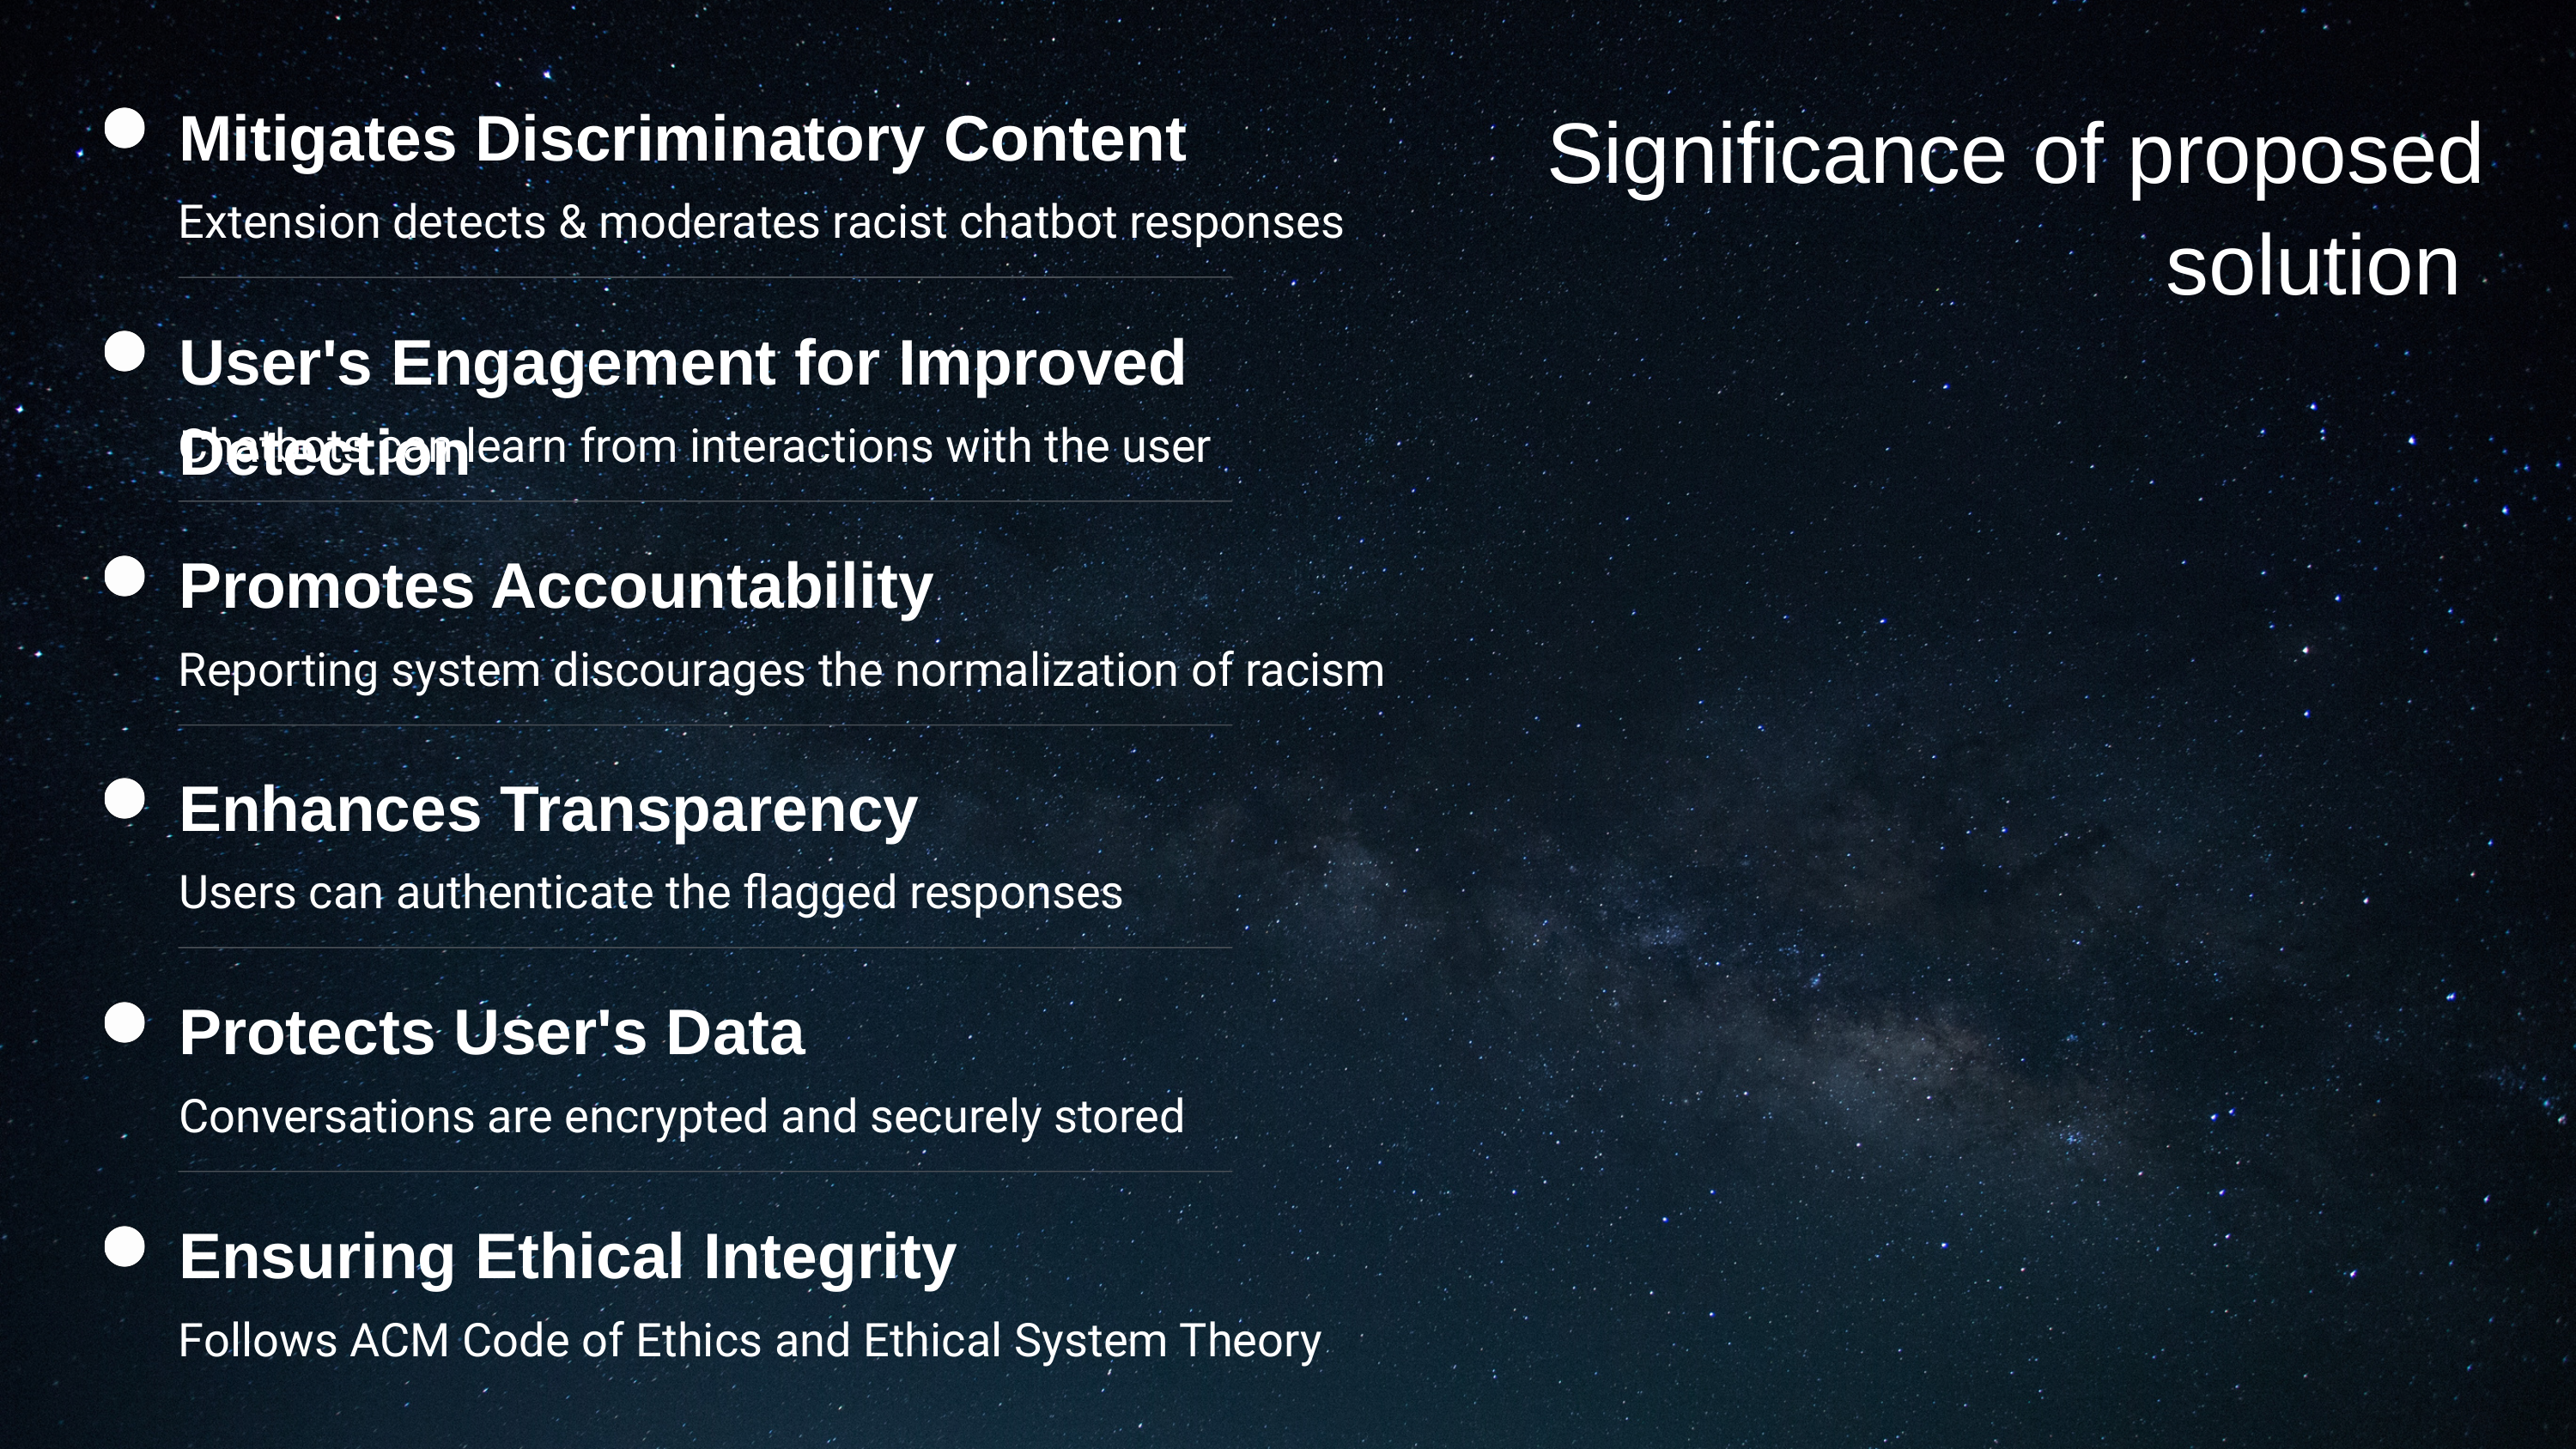

Mitigates Discriminatory Content
Significance of proposed solution

Extension detects & moderates racist chatbot responses

User's Engagement for Improved Detection

Chatbots can learn from interactions with the user

Promotes Accountability

Reporting system discourages the normalization of racism

Enhances Transparency

Users can authenticate the flagged responses

Protects User's Data

Conversations are encrypted and securely stored

Ensuring Ethical Integrity

Follows ACM Code of Ethics and Ethical System Theory